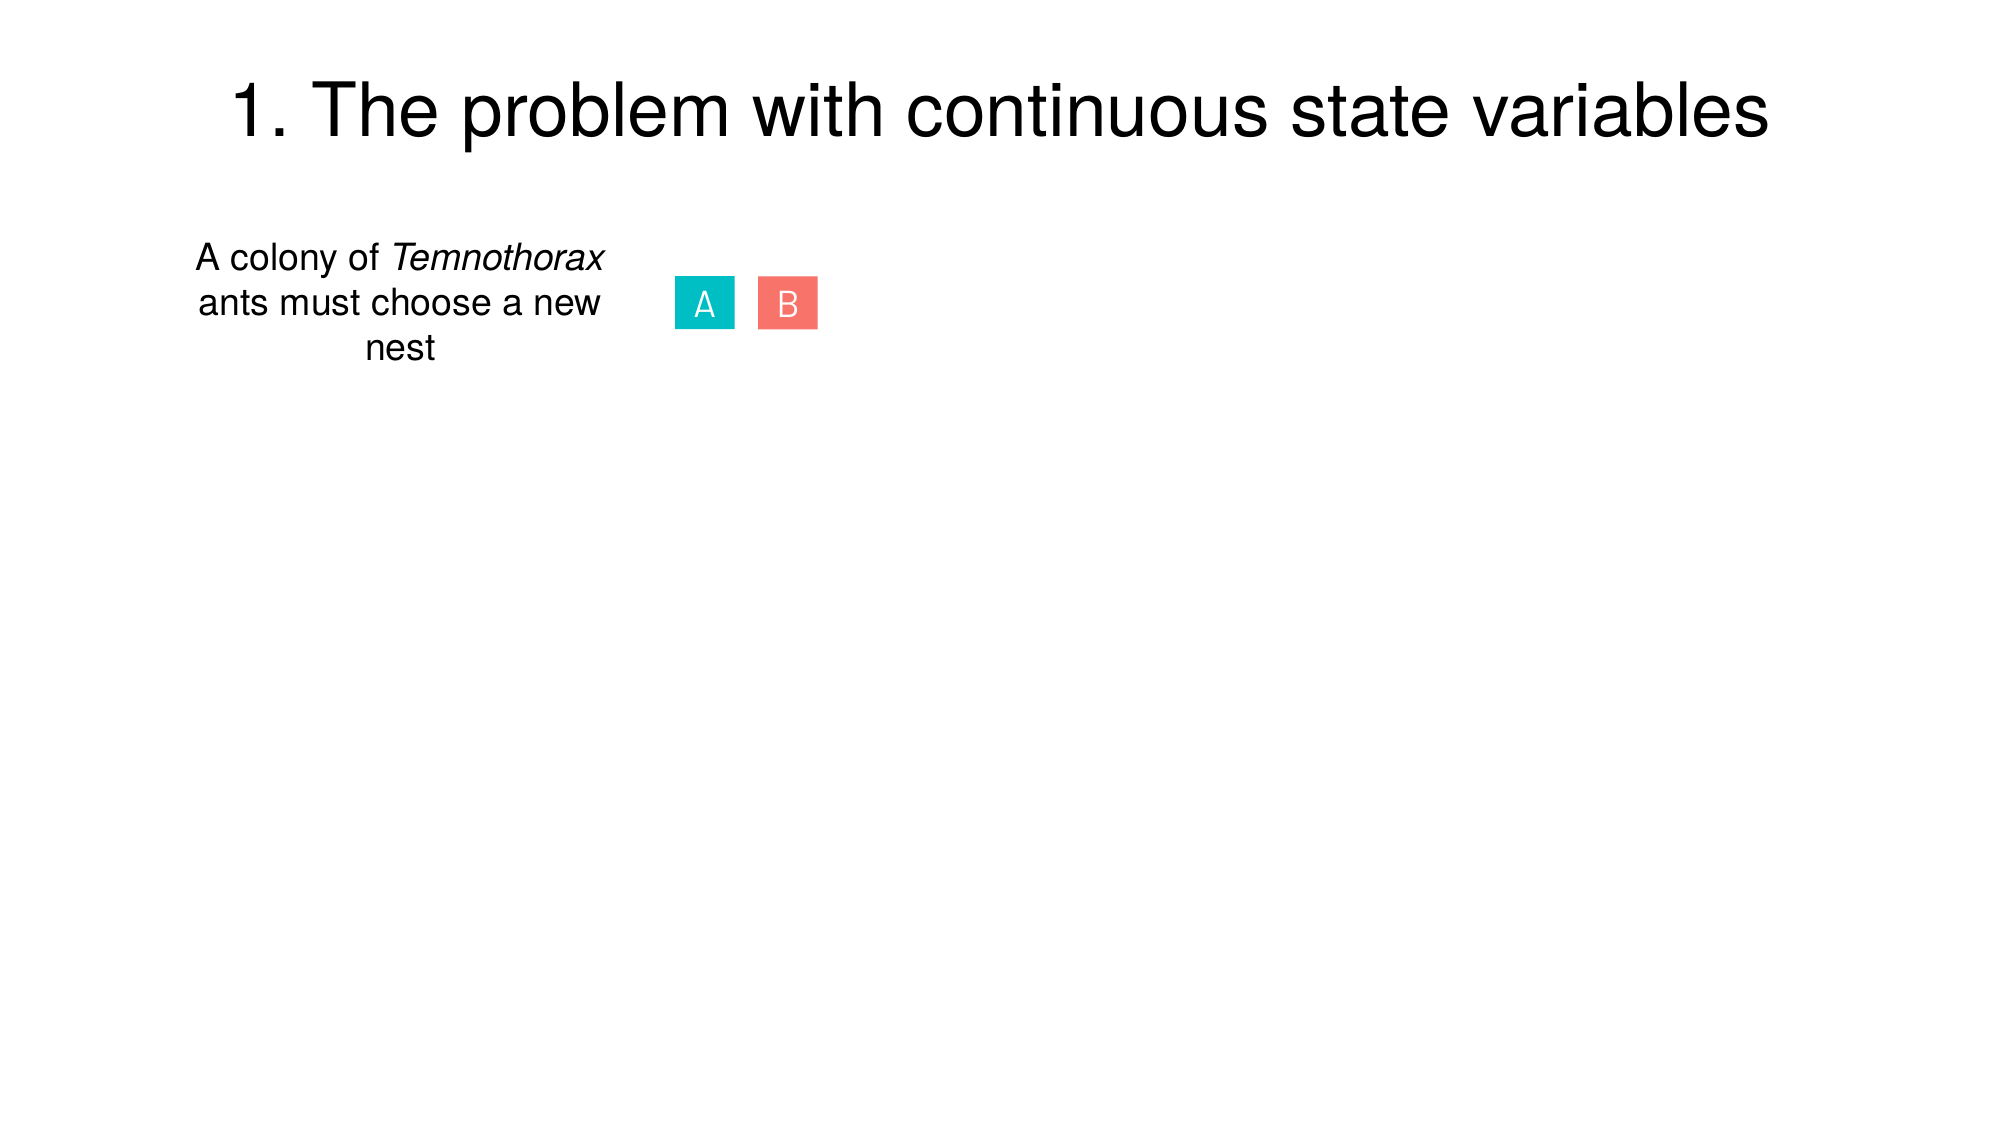

# 1. The problem with continuous state variables
A colony of Temnothorax ants must choose a new nest
A
B